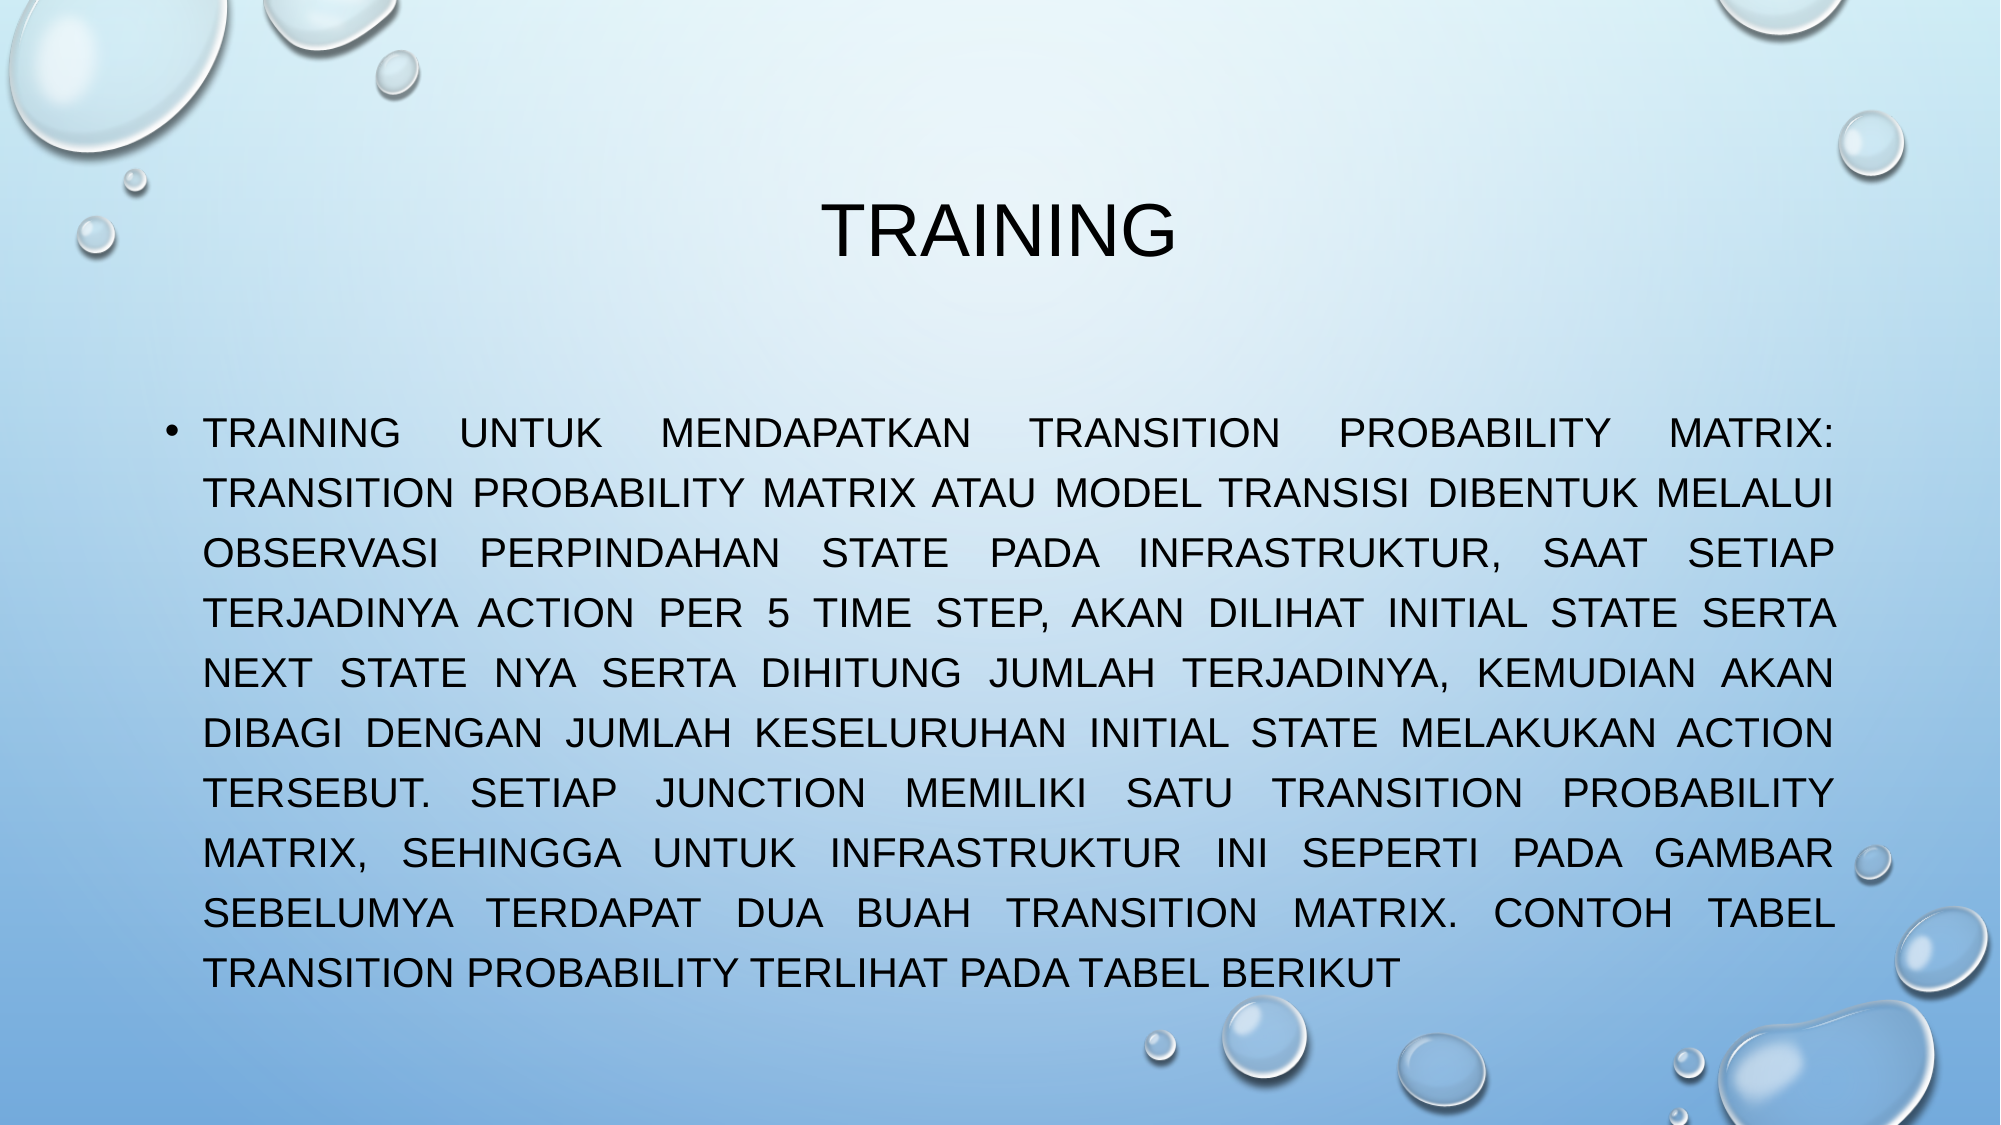

# training
Training untuk mendapatkan Transition Probability Matrix: Transition Probability Matrix atau Model Transisi dibentuk melalui observasi perpindahan state pada infrastruktur, saat setiap terjadinya action per 5 time step, akan dilihat initial state serta next state nya serta dihitung jumlah terjadinya, kemudian akan dibagi dengan jumlah keseluruhan initial state melakukan action tersebut. Setiap junction memiliki satu transition probability matrix, sehingga untuk infrastruktur ini seperti pada gambar sebelumya terdapat dua buah transition matrix. contoh tabel transition probability terlihat pada tabel berikut